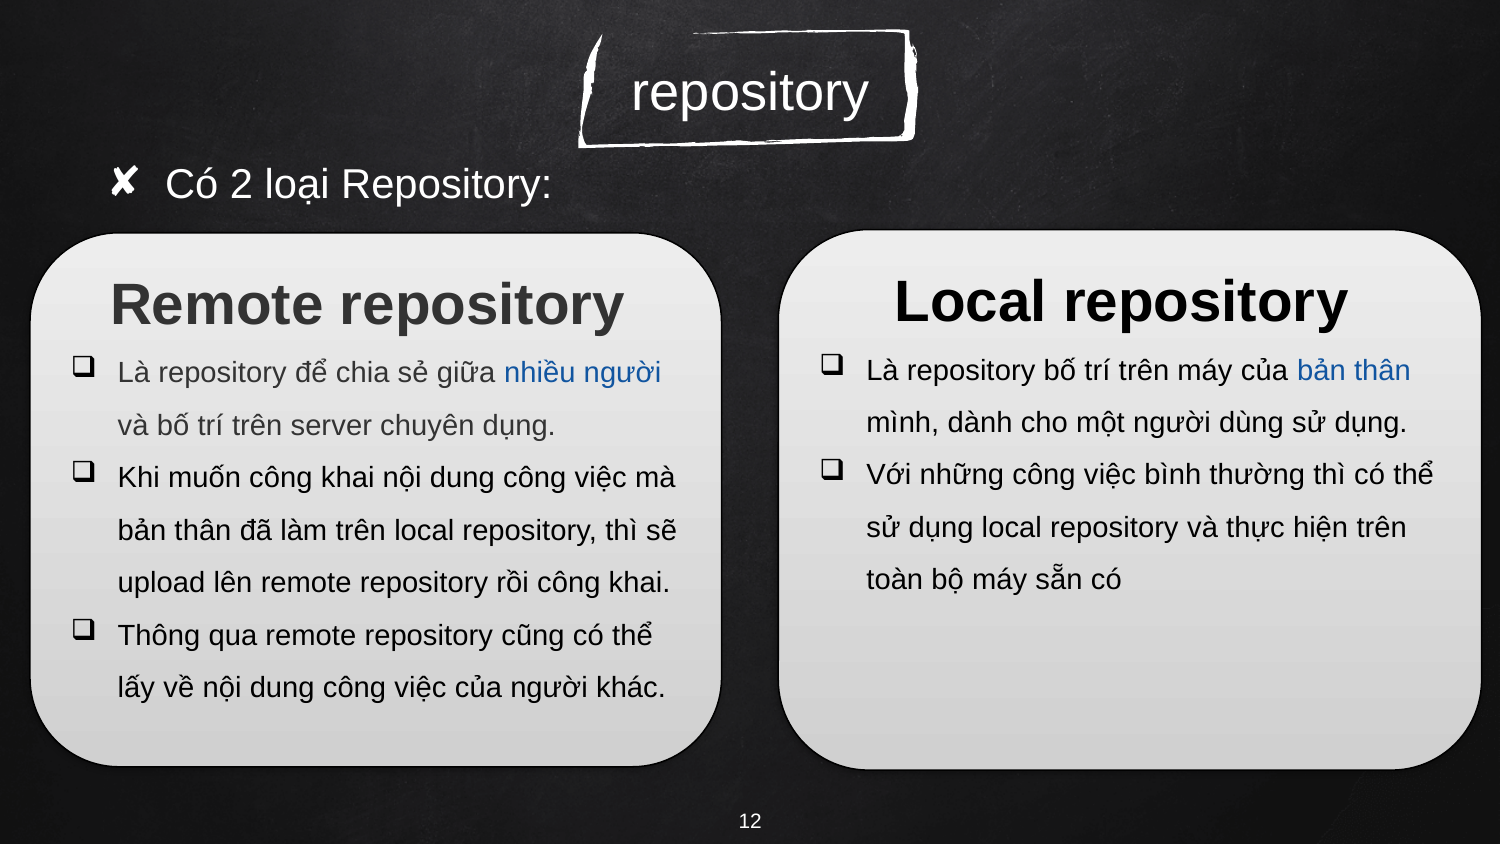

# repository
Có 2 loại Repository:
Local repository
Là repository bố trí trên máy của bản thân mình, dành cho một người dùng sử dụng.
Với những công việc bình thường thì có thể sử dụng local repository và thực hiện trên toàn bộ máy sẵn có
Remote repository
Là repository để chia sẻ giữa nhiều người và bố trí trên server chuyên dụng.
Khi muốn công khai nội dung công việc mà bản thân đã làm trên local repository, thì sẽ upload lên remote repository rồi công khai.
Thông qua remote repository cũng có thể lấy về nội dung công việc của người khác.
12